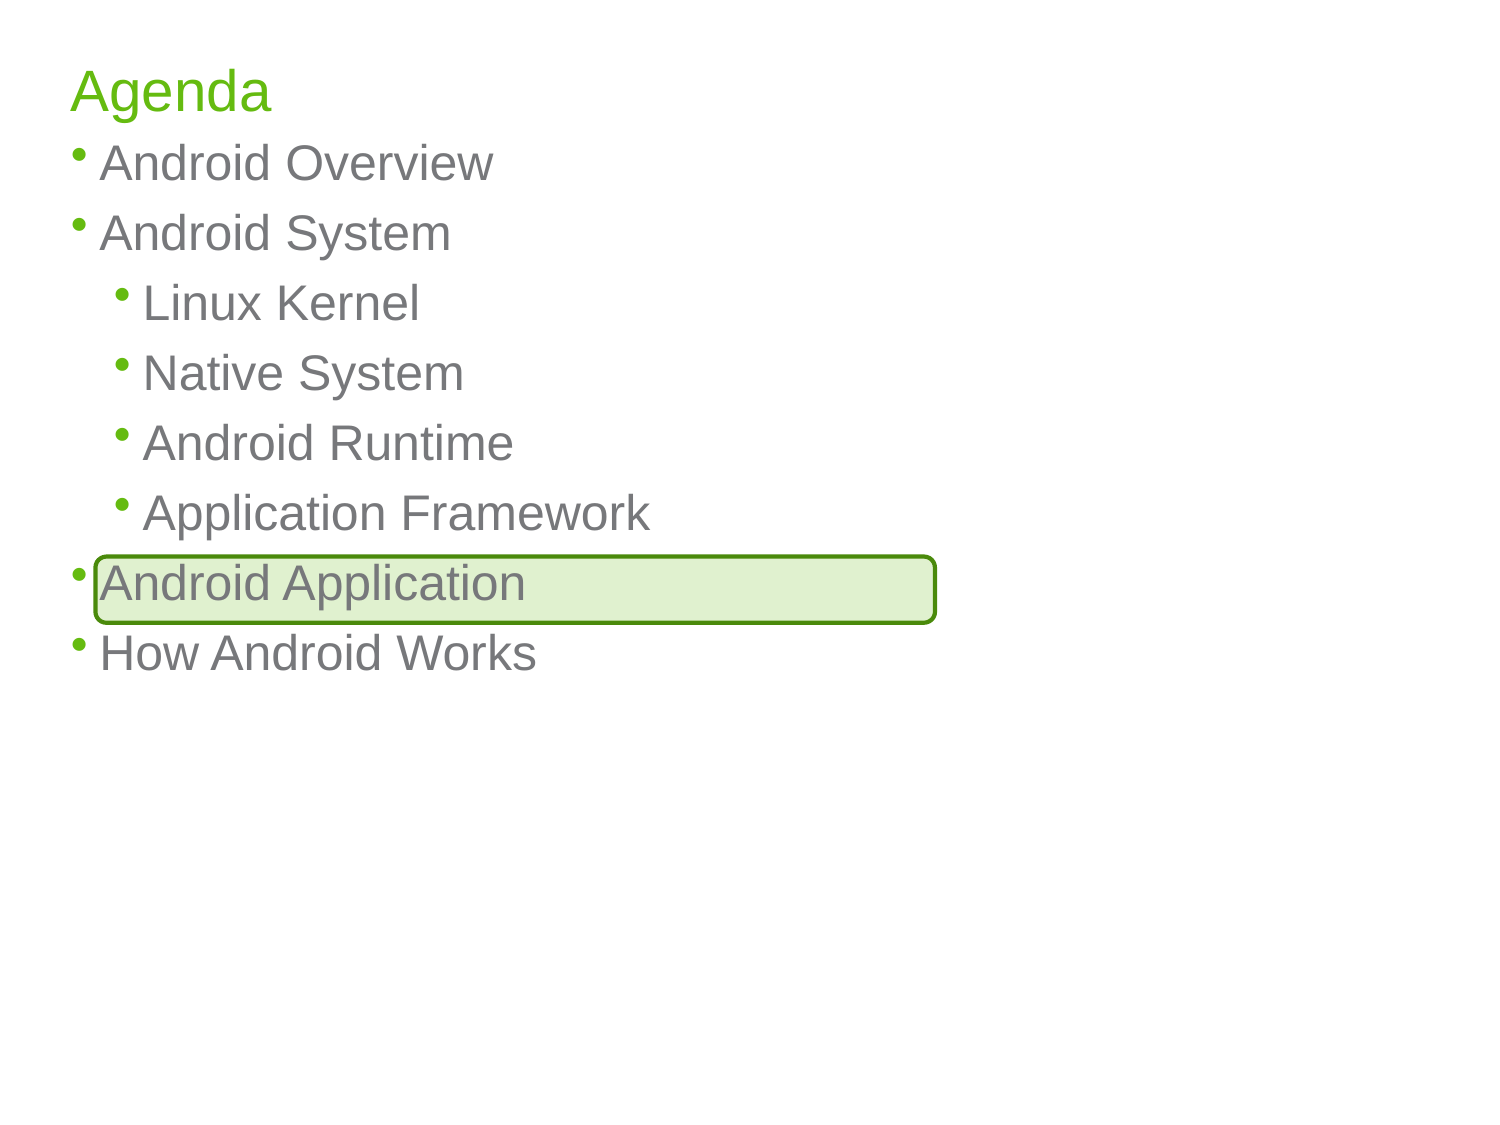

# Agenda
Android Overview
Android System
Linux Kernel
Native System
Android Runtime
Application Framework
Android Application
How Android Works